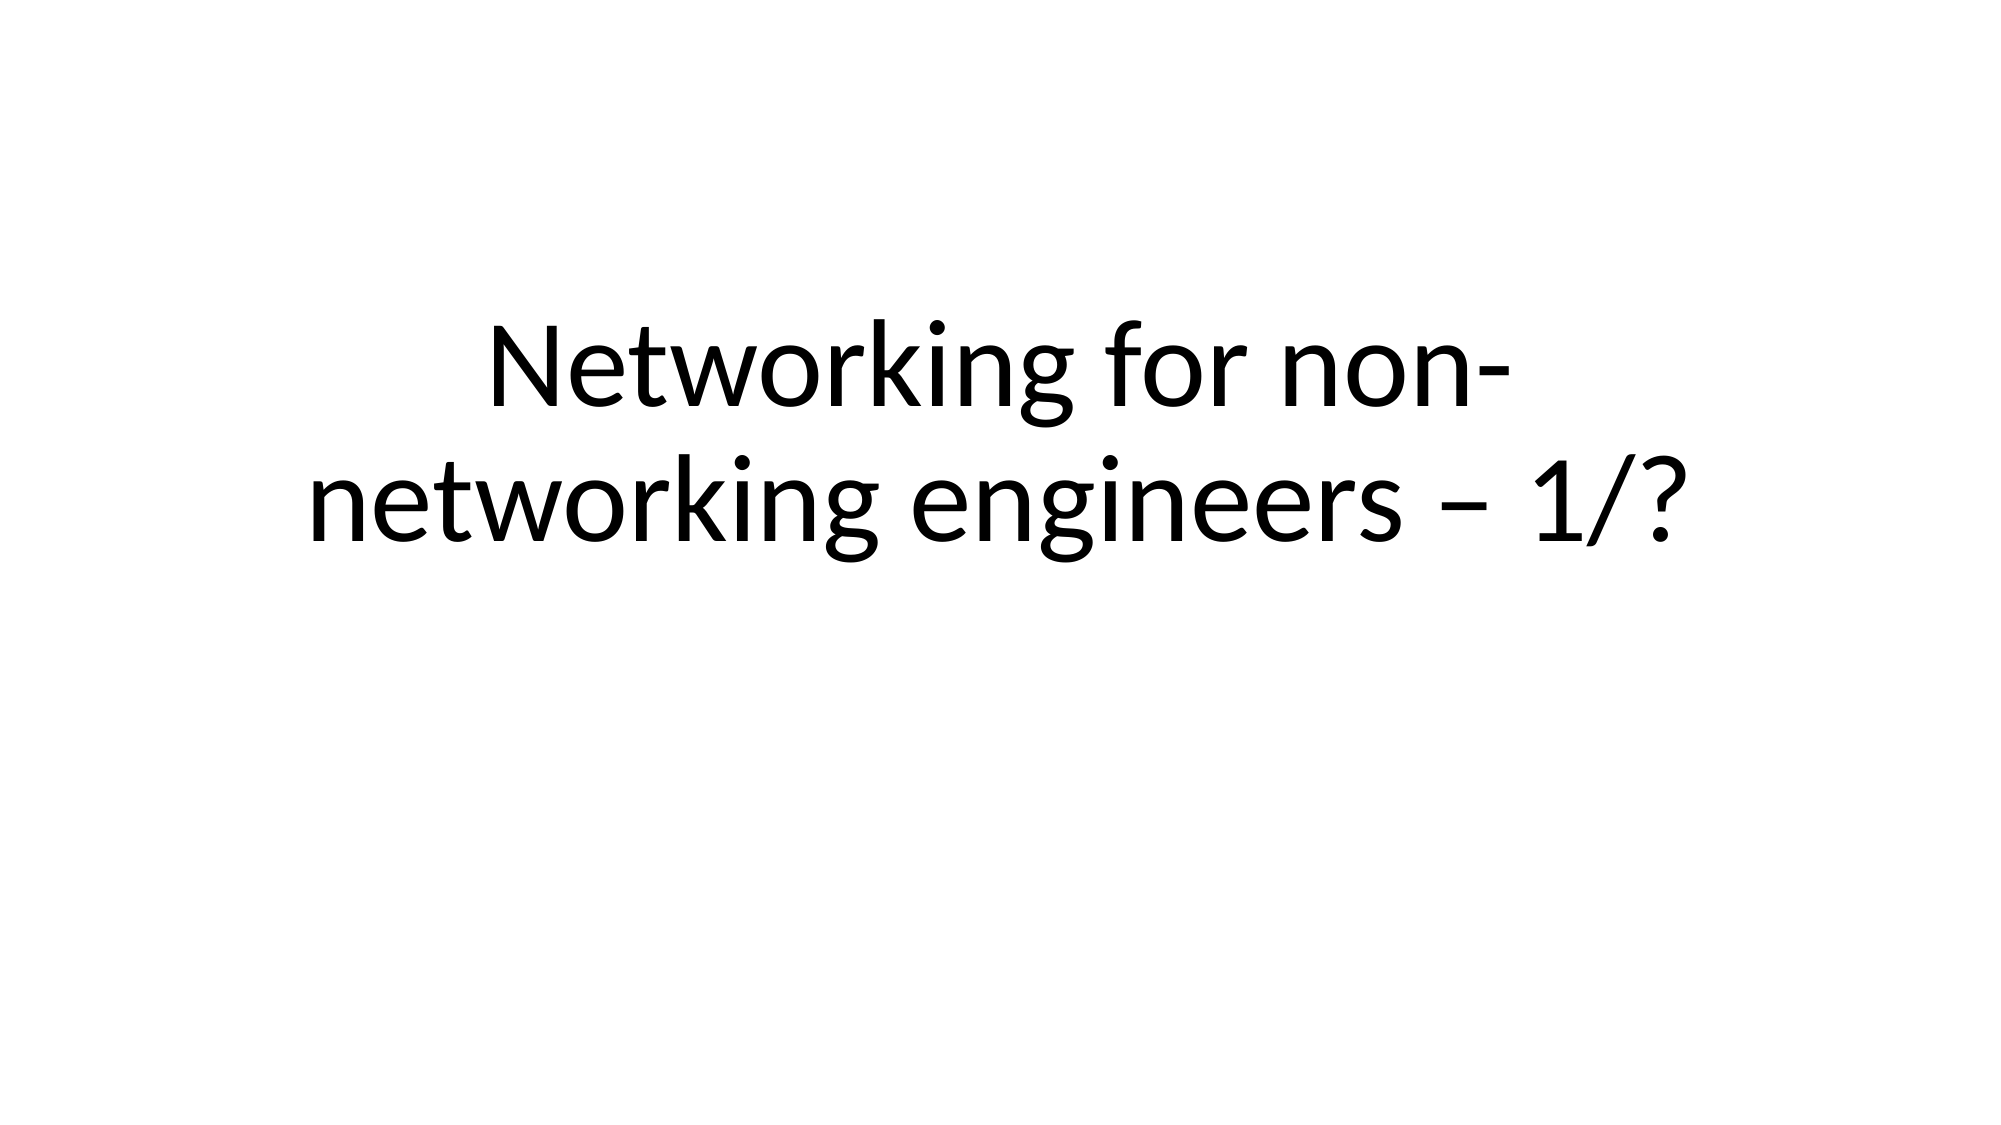

# Networking for non-networking engineers – 1/?